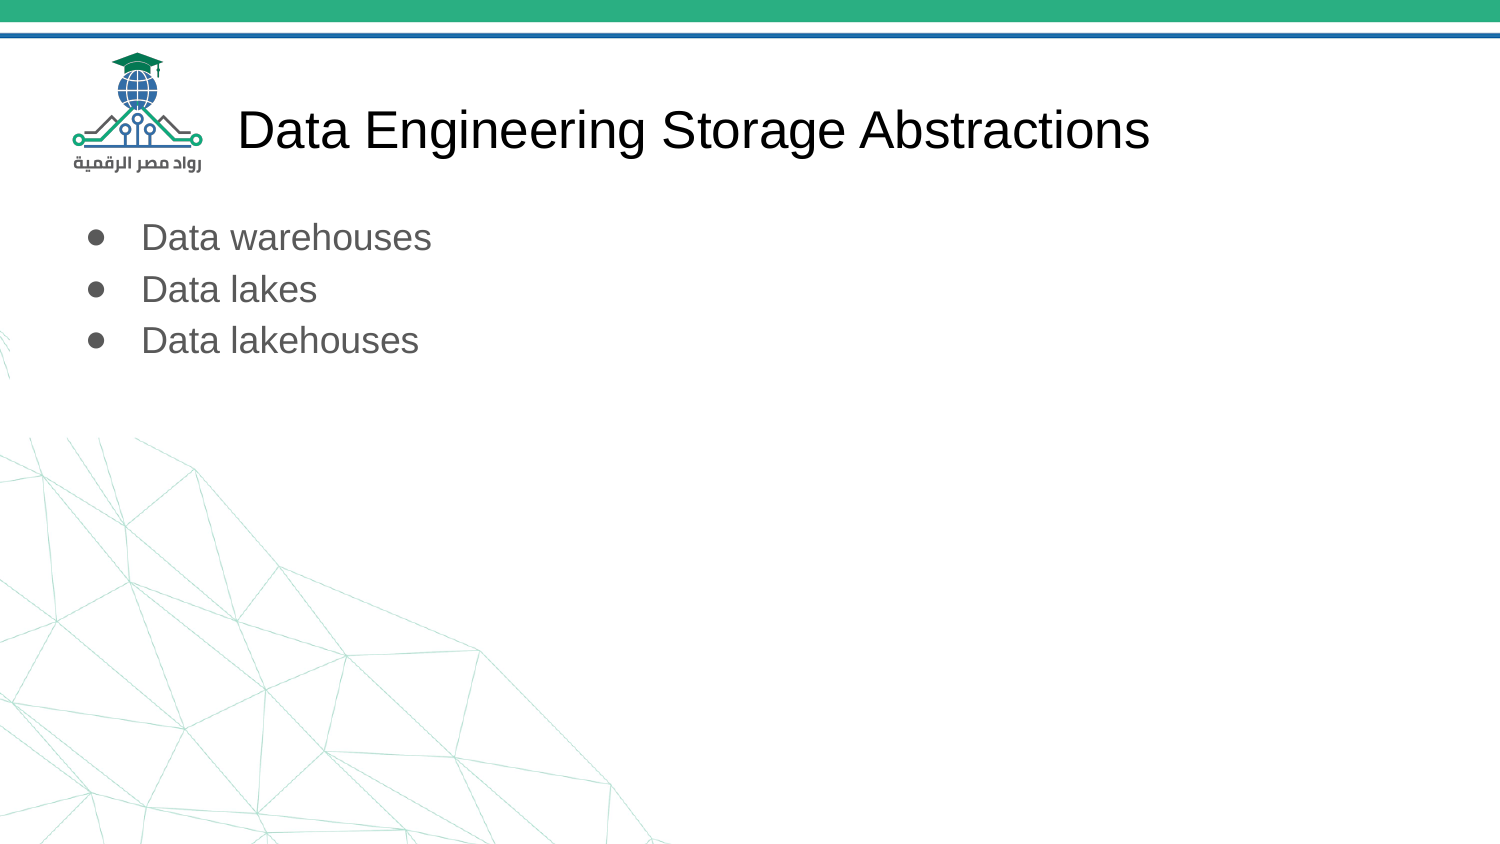

# Data Engineering Storage Abstractions

Data warehouses
Data lakes
Data lakehouses